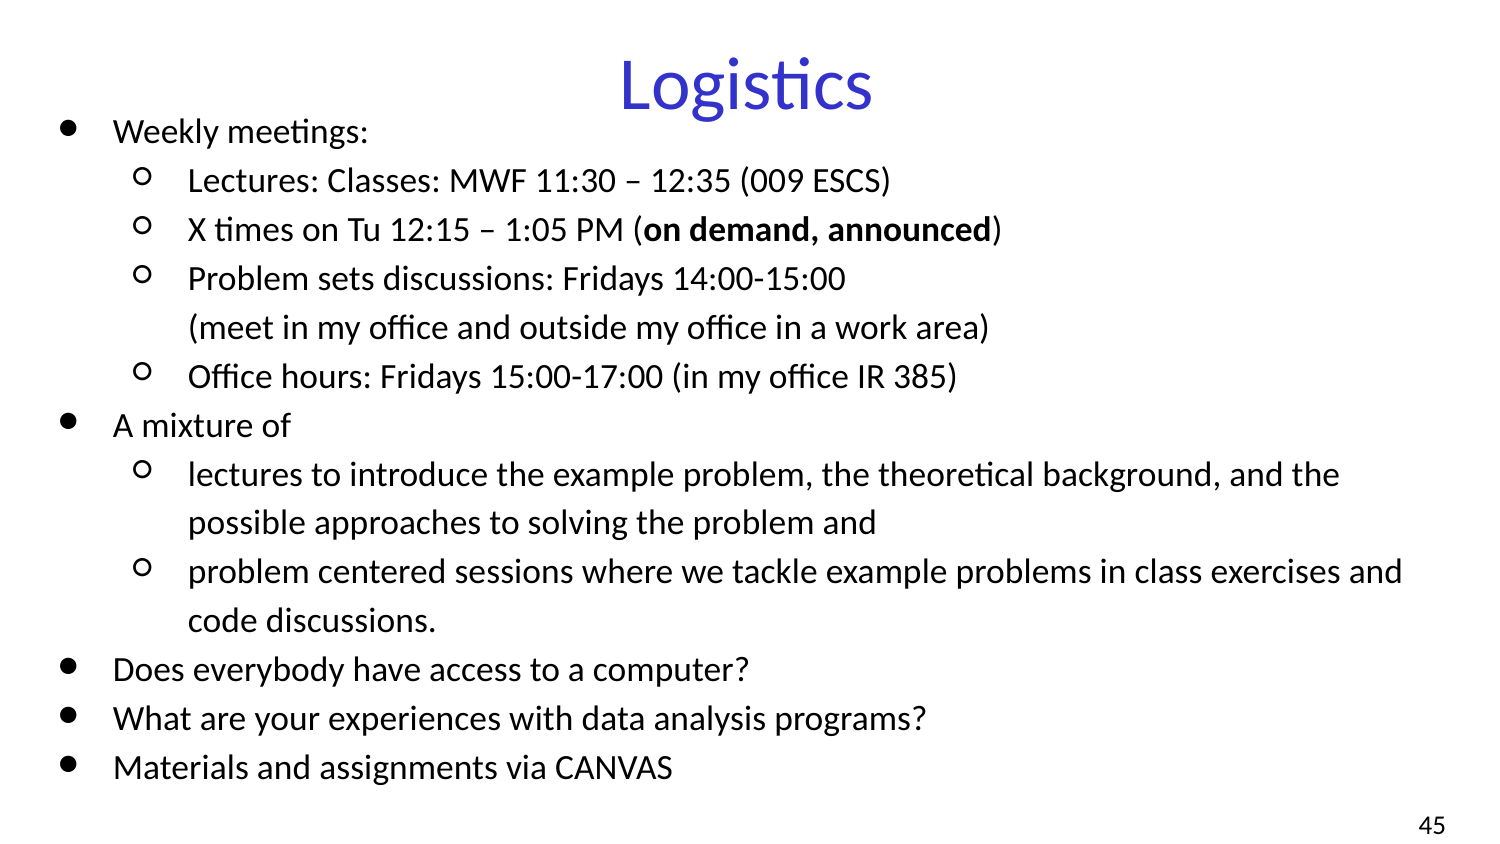

# Logistics
Weekly meetings:
Lectures: Classes: MWF 11:30 – 12:35 (009 ESCS)
X times on Tu 12:15 – 1:05 PM (on demand, announced)
Problem sets discussions: Fridays 14:00-15:00
(meet in my office and outside my office in a work area)
Office hours: Fridays 15:00-17:00 (in my office IR 385)
A mixture of
lectures to introduce the example problem, the theoretical background, and the possible approaches to solving the problem and
problem centered sessions where we tackle example problems in class exercises and code discussions.
Does everybody have access to a computer?
What are your experiences with data analysis programs?
Materials and assignments via CANVAS
45